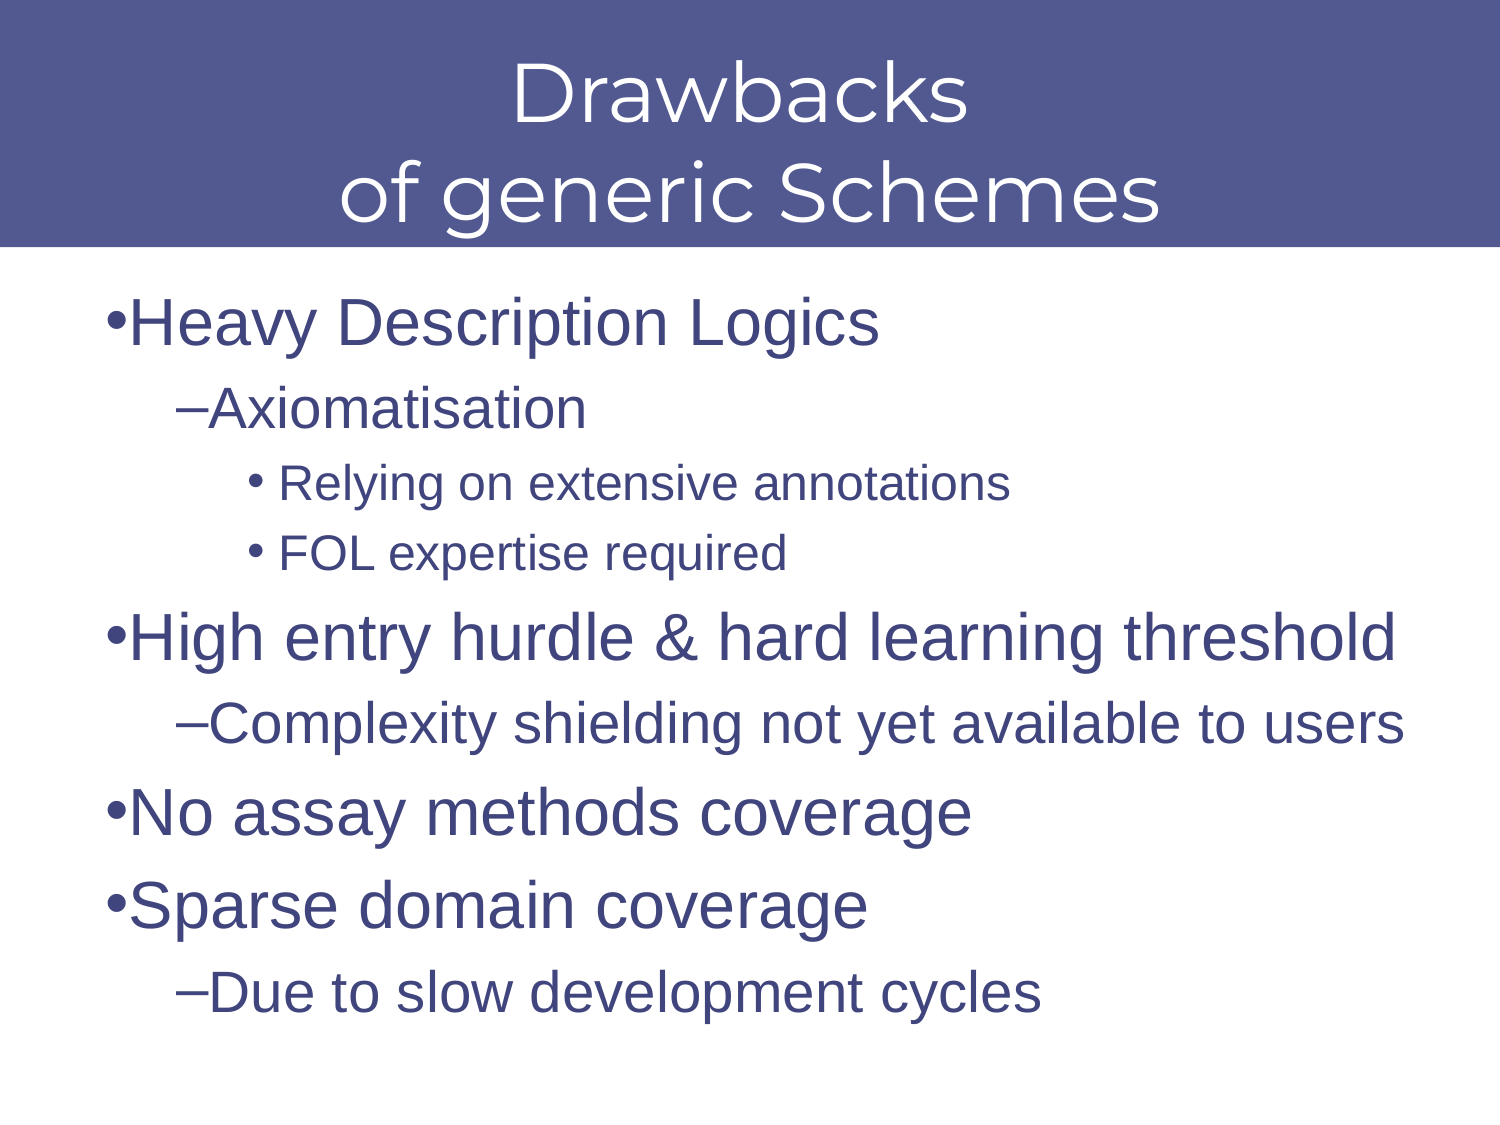

# Drawbacks of generic Schemes
Heavy Description Logics
Axiomatisation
 Relying on extensive annotations
 FOL expertise required
High entry hurdle & hard learning threshold
Complexity shielding not yet available to users
No assay methods coverage
Sparse domain coverage
Due to slow development cycles